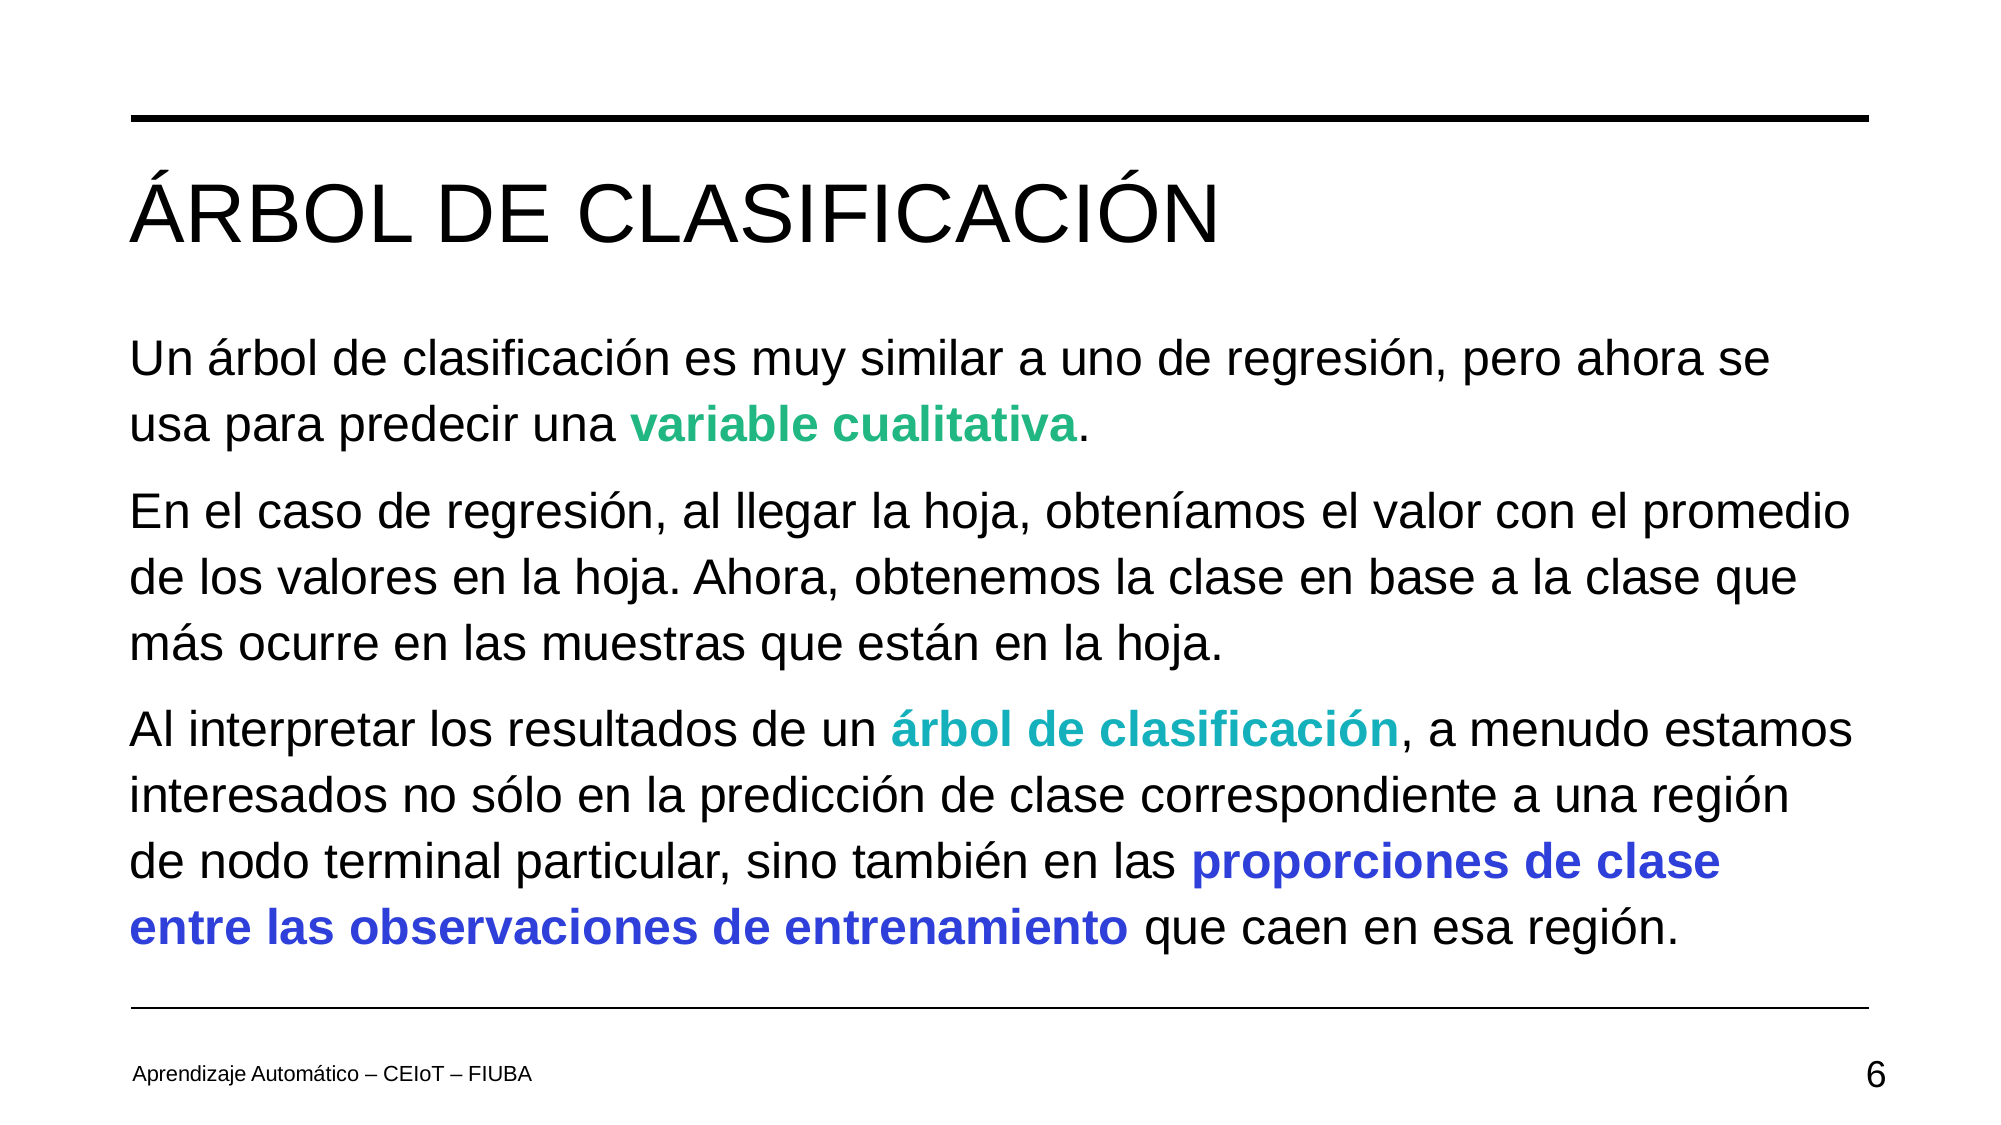

# Árbol de clasificación
Un árbol de clasificación es muy similar a uno de regresión, pero ahora se usa para predecir una variable cualitativa.
En el caso de regresión, al llegar la hoja, obteníamos el valor con el promedio de los valores en la hoja. Ahora, obtenemos la clase en base a la clase que más ocurre en las muestras que están en la hoja.
Al interpretar los resultados de un árbol de clasificación, a menudo estamos interesados no sólo en la predicción de clase correspondiente a una región de nodo terminal particular, sino también en las proporciones de clase entre las observaciones de entrenamiento que caen en esa región.
Aprendizaje Automático – CEIoT – FIUBA
6